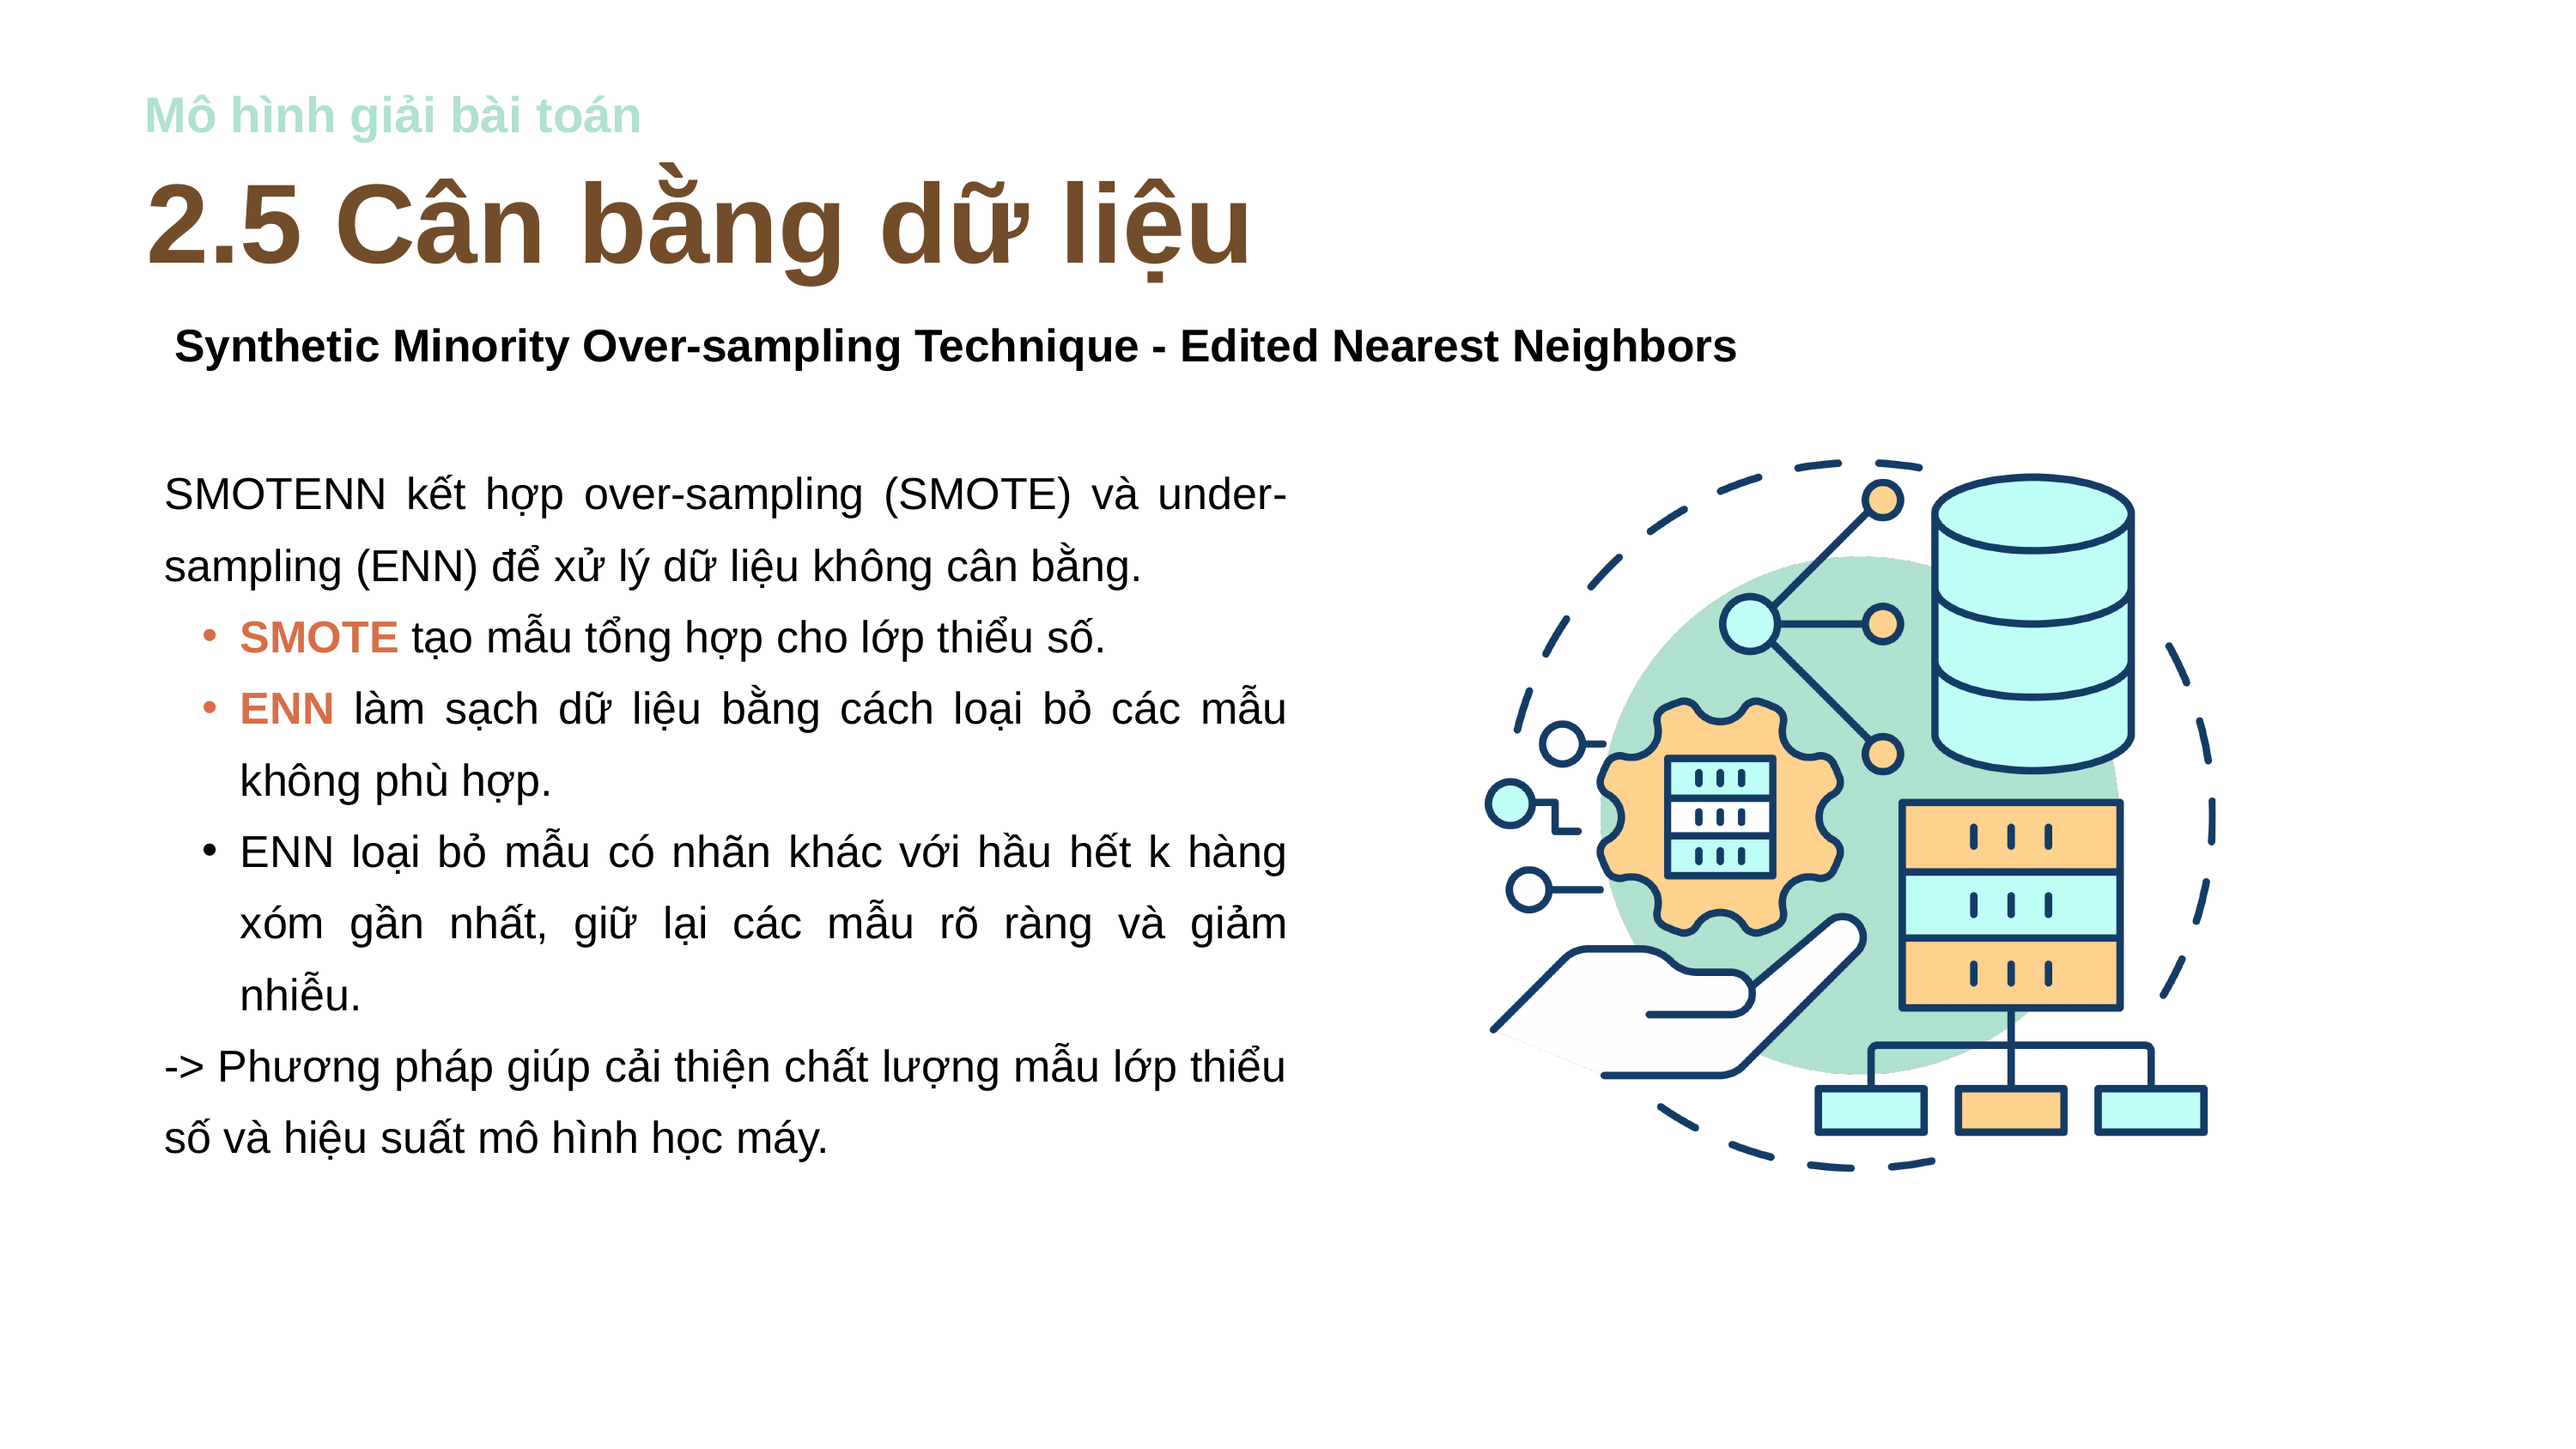

Mô hình giải bài toán
2.5 Cân bằng dữ liệu
Synthetic Minority Over-sampling Technique - Edited Nearest Neighbors
SMOTENN kết hợp over-sampling (SMOTE) và under-sampling (ENN) để xử lý dữ liệu không cân bằng.
SMOTE tạo mẫu tổng hợp cho lớp thiểu số.
ENN làm sạch dữ liệu bằng cách loại bỏ các mẫu không phù hợp.
ENN loại bỏ mẫu có nhãn khác với hầu hết k hàng xóm gần nhất, giữ lại các mẫu rõ ràng và giảm nhiễu.
-> Phương pháp giúp cải thiện chất lượng mẫu lớp thiểu số và hiệu suất mô hình học máy.